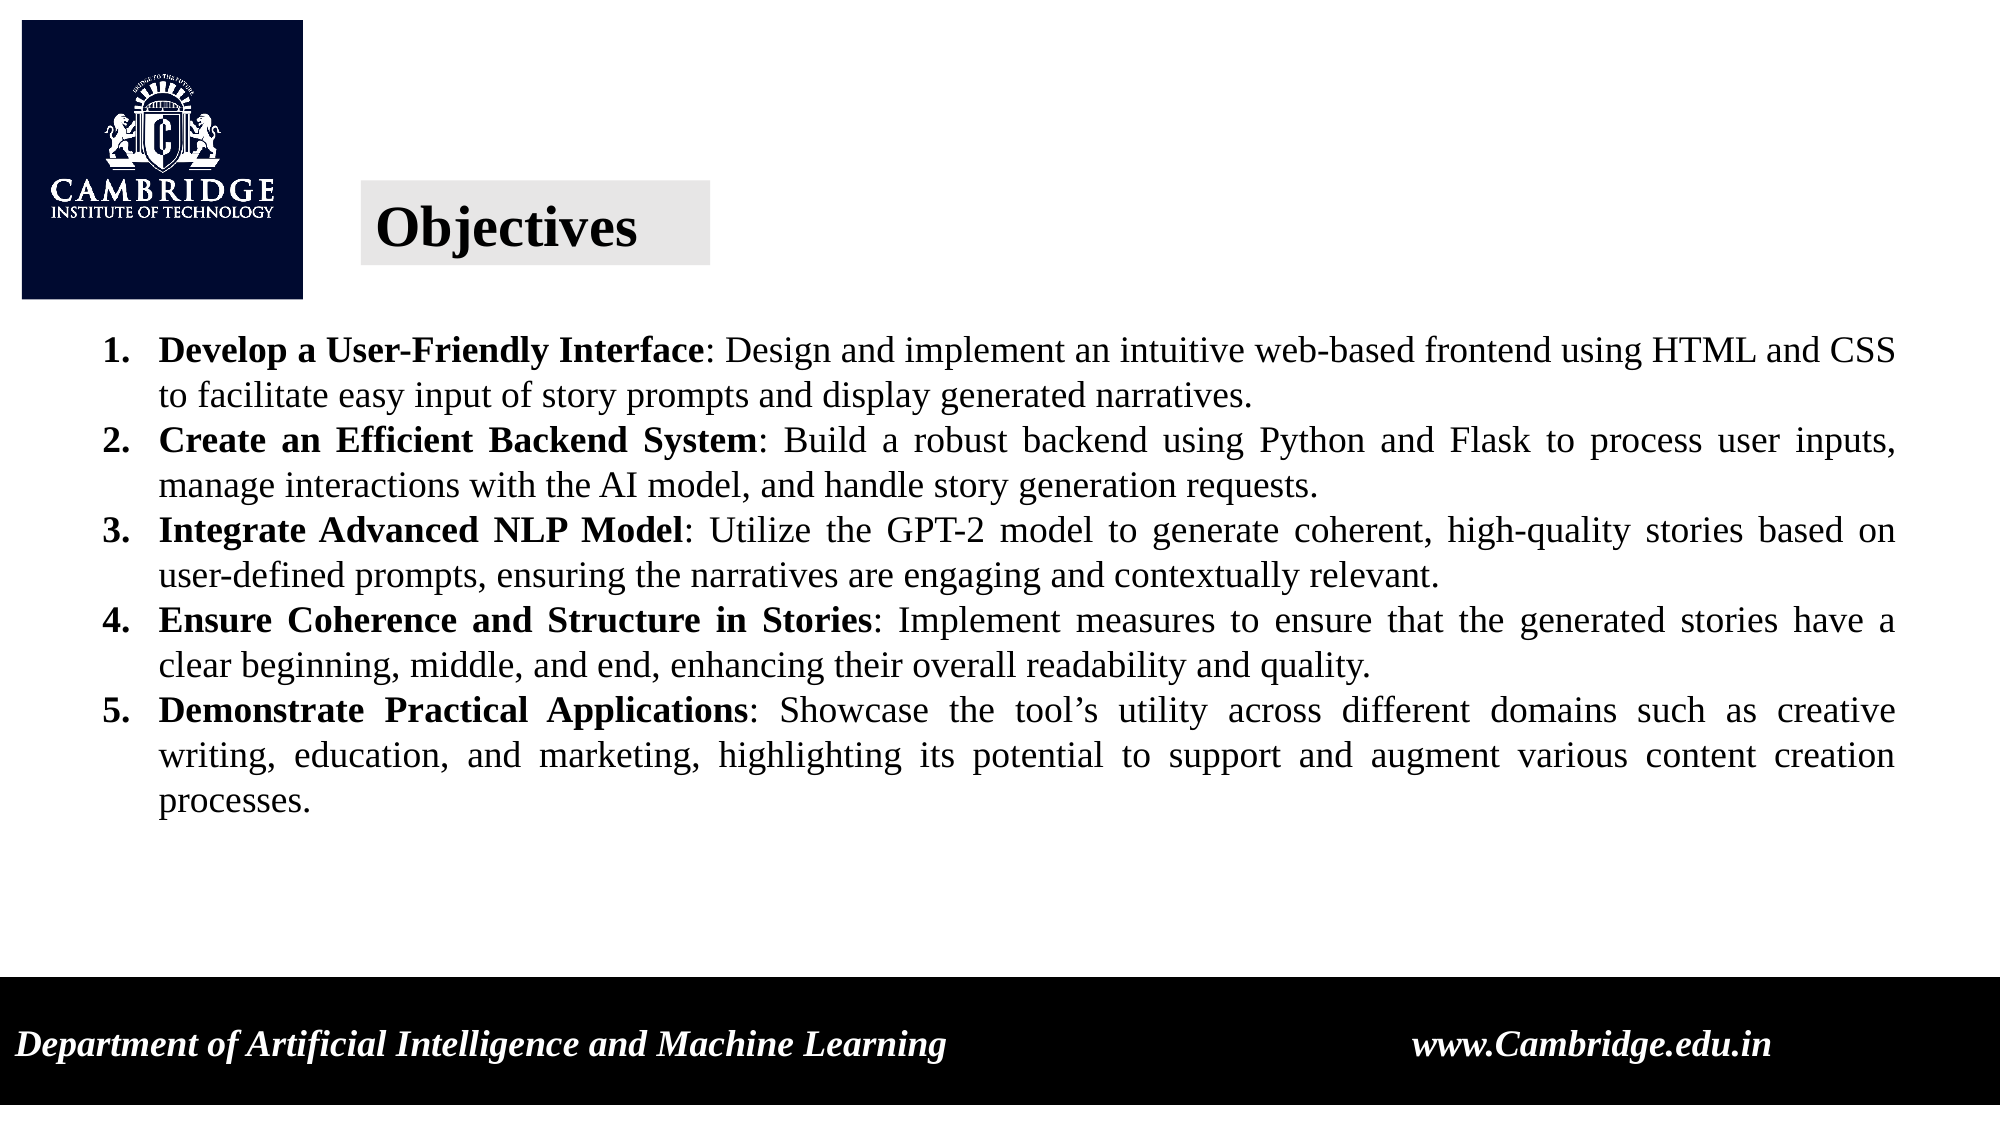

Objectives
Develop a User-Friendly Interface: Design and implement an intuitive web-based frontend using HTML and CSS to facilitate easy input of story prompts and display generated narratives.
Create an Efficient Backend System: Build a robust backend using Python and Flask to process user inputs, manage interactions with the AI model, and handle story generation requests.
Integrate Advanced NLP Model: Utilize the GPT-2 model to generate coherent, high-quality stories based on user-defined prompts, ensuring the narratives are engaging and contextually relevant.
Ensure Coherence and Structure in Stories: Implement measures to ensure that the generated stories have a clear beginning, middle, and end, enhancing their overall readability and quality.
Demonstrate Practical Applications: Showcase the tool’s utility across different domains such as creative writing, education, and marketing, highlighting its potential to support and augment various content creation processes.
Department of Artificial Intelligence and Machine Learning                                                 www.Cambridge.edu.in